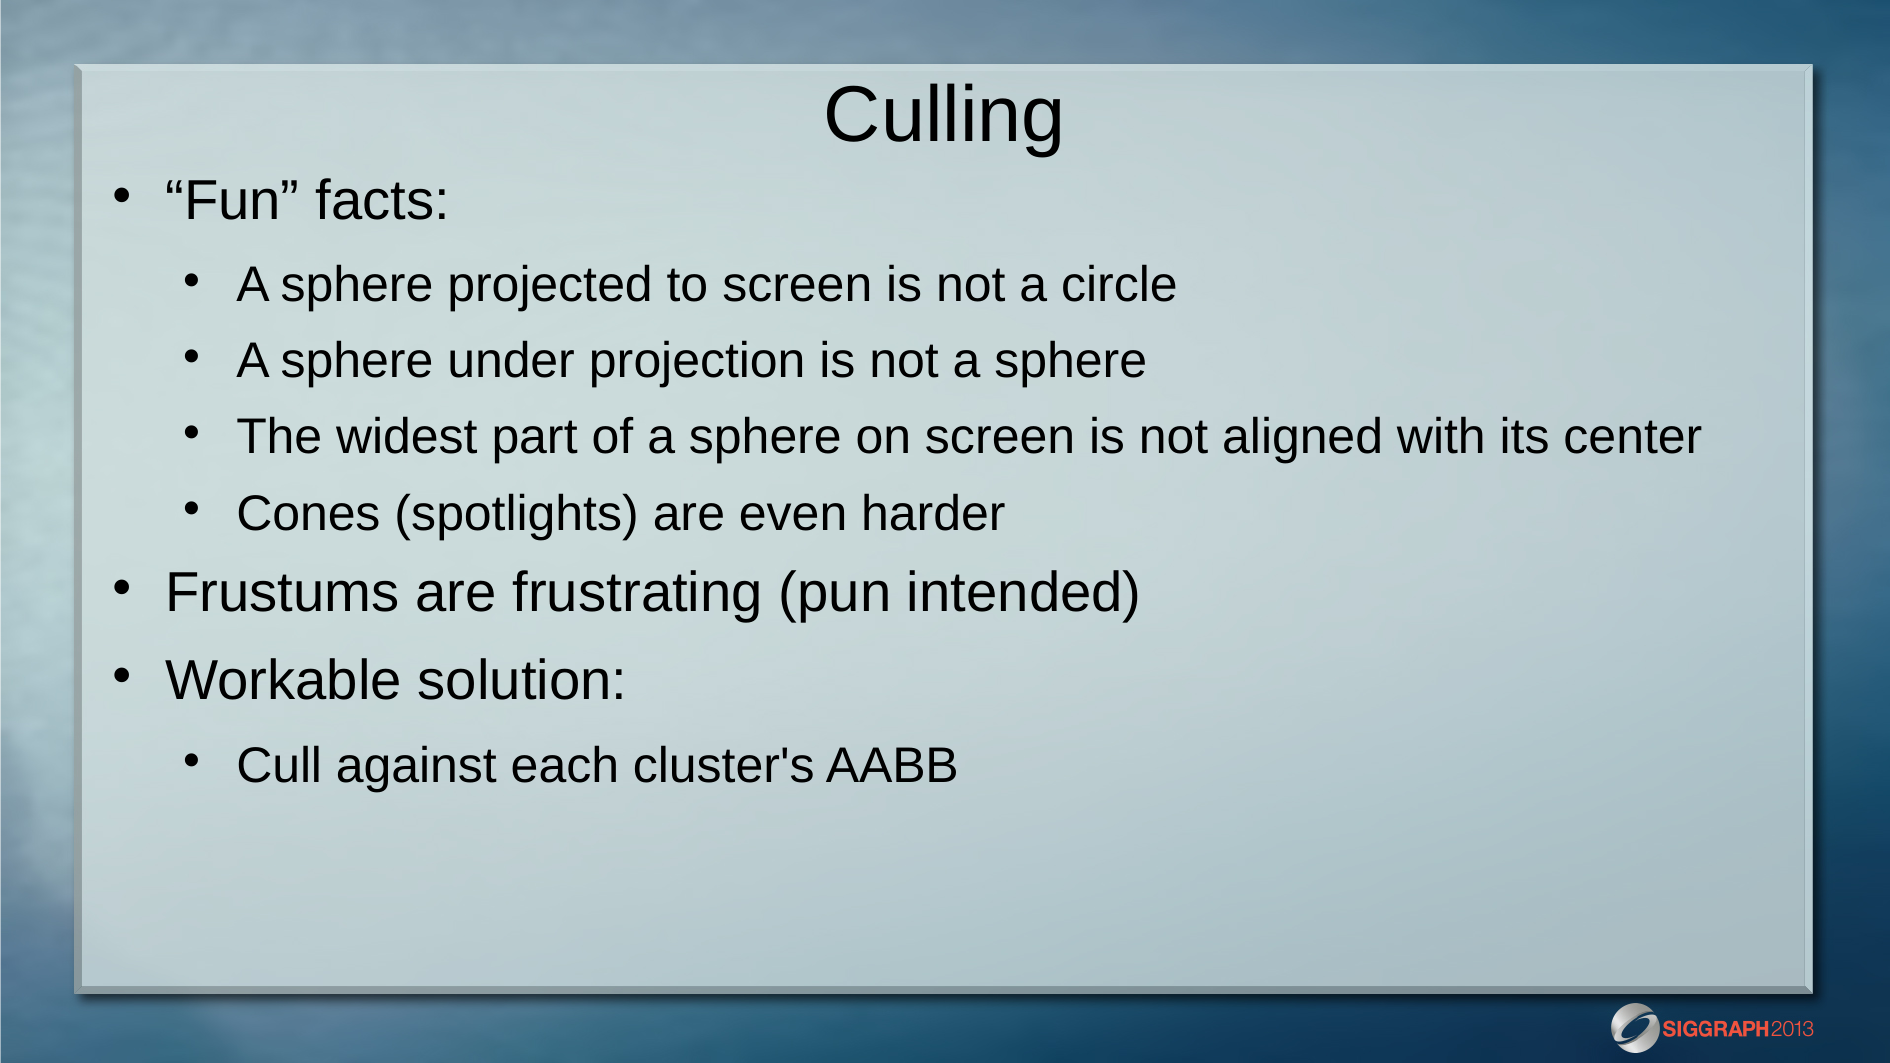

# Culling
“Fun” facts:
A sphere projected to screen is not a circle
A sphere under projection is not a sphere
The widest part of a sphere on screen is not aligned with its center
Cones (spotlights) are even harder
Frustums are frustrating (pun intended)
Workable solution:
Cull against each cluster's AABB